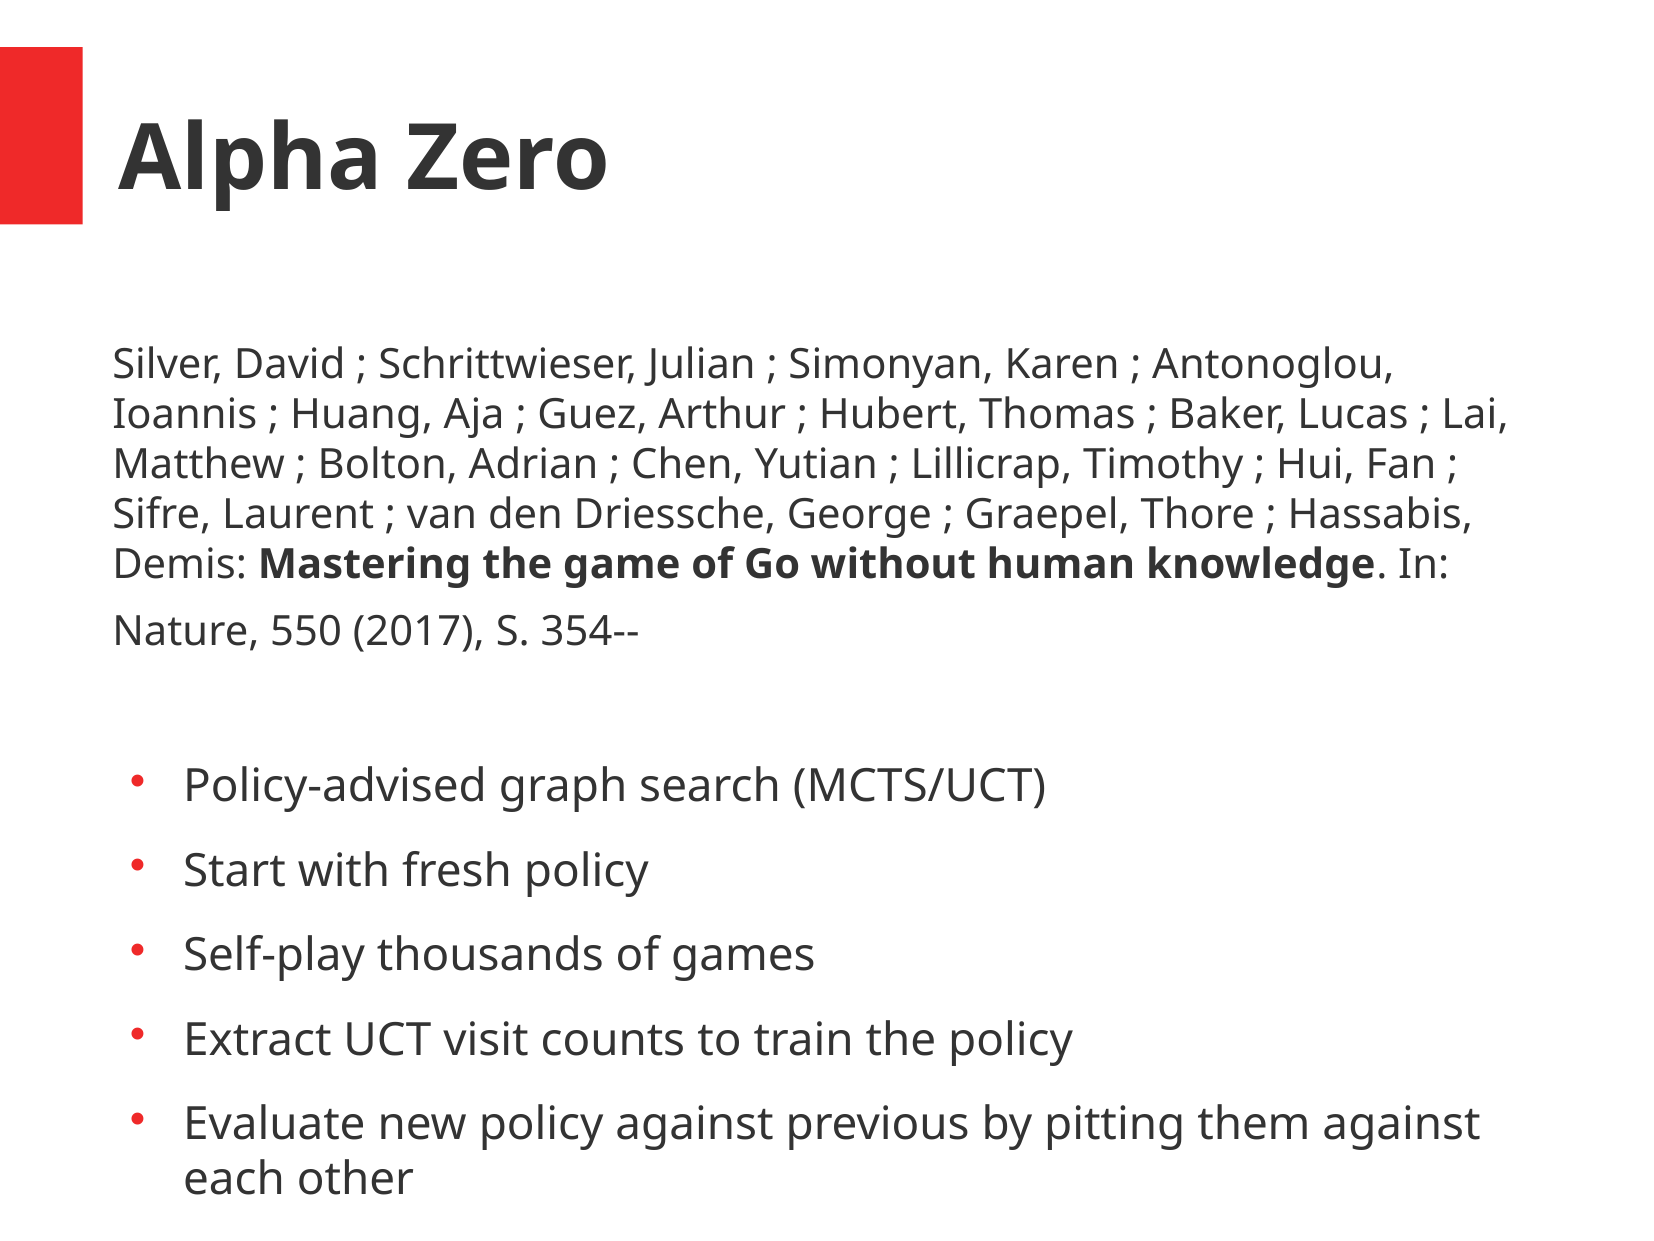

Alpha Zero
Silver, David ; Schrittwieser, Julian ; Simonyan, Karen ; Antonoglou, Ioannis ; Huang, Aja ; Guez, Arthur ; Hubert, Thomas ; Baker, Lucas ; Lai, Matthew ; Bolton, Adrian ; Chen, Yutian ; Lillicrap, Timothy ; Hui, Fan ; Sifre, Laurent ; van den Driessche, George ; Graepel, Thore ; Hassabis, Demis: Mastering the game of Go without human knowledge. In: Nature, 550 (2017), S. 354--
Policy-advised graph search (MCTS/UCT)
Start with fresh policy
Self-play thousands of games
Extract UCT visit counts to train the policy
Evaluate new policy against previous by pitting them against each other